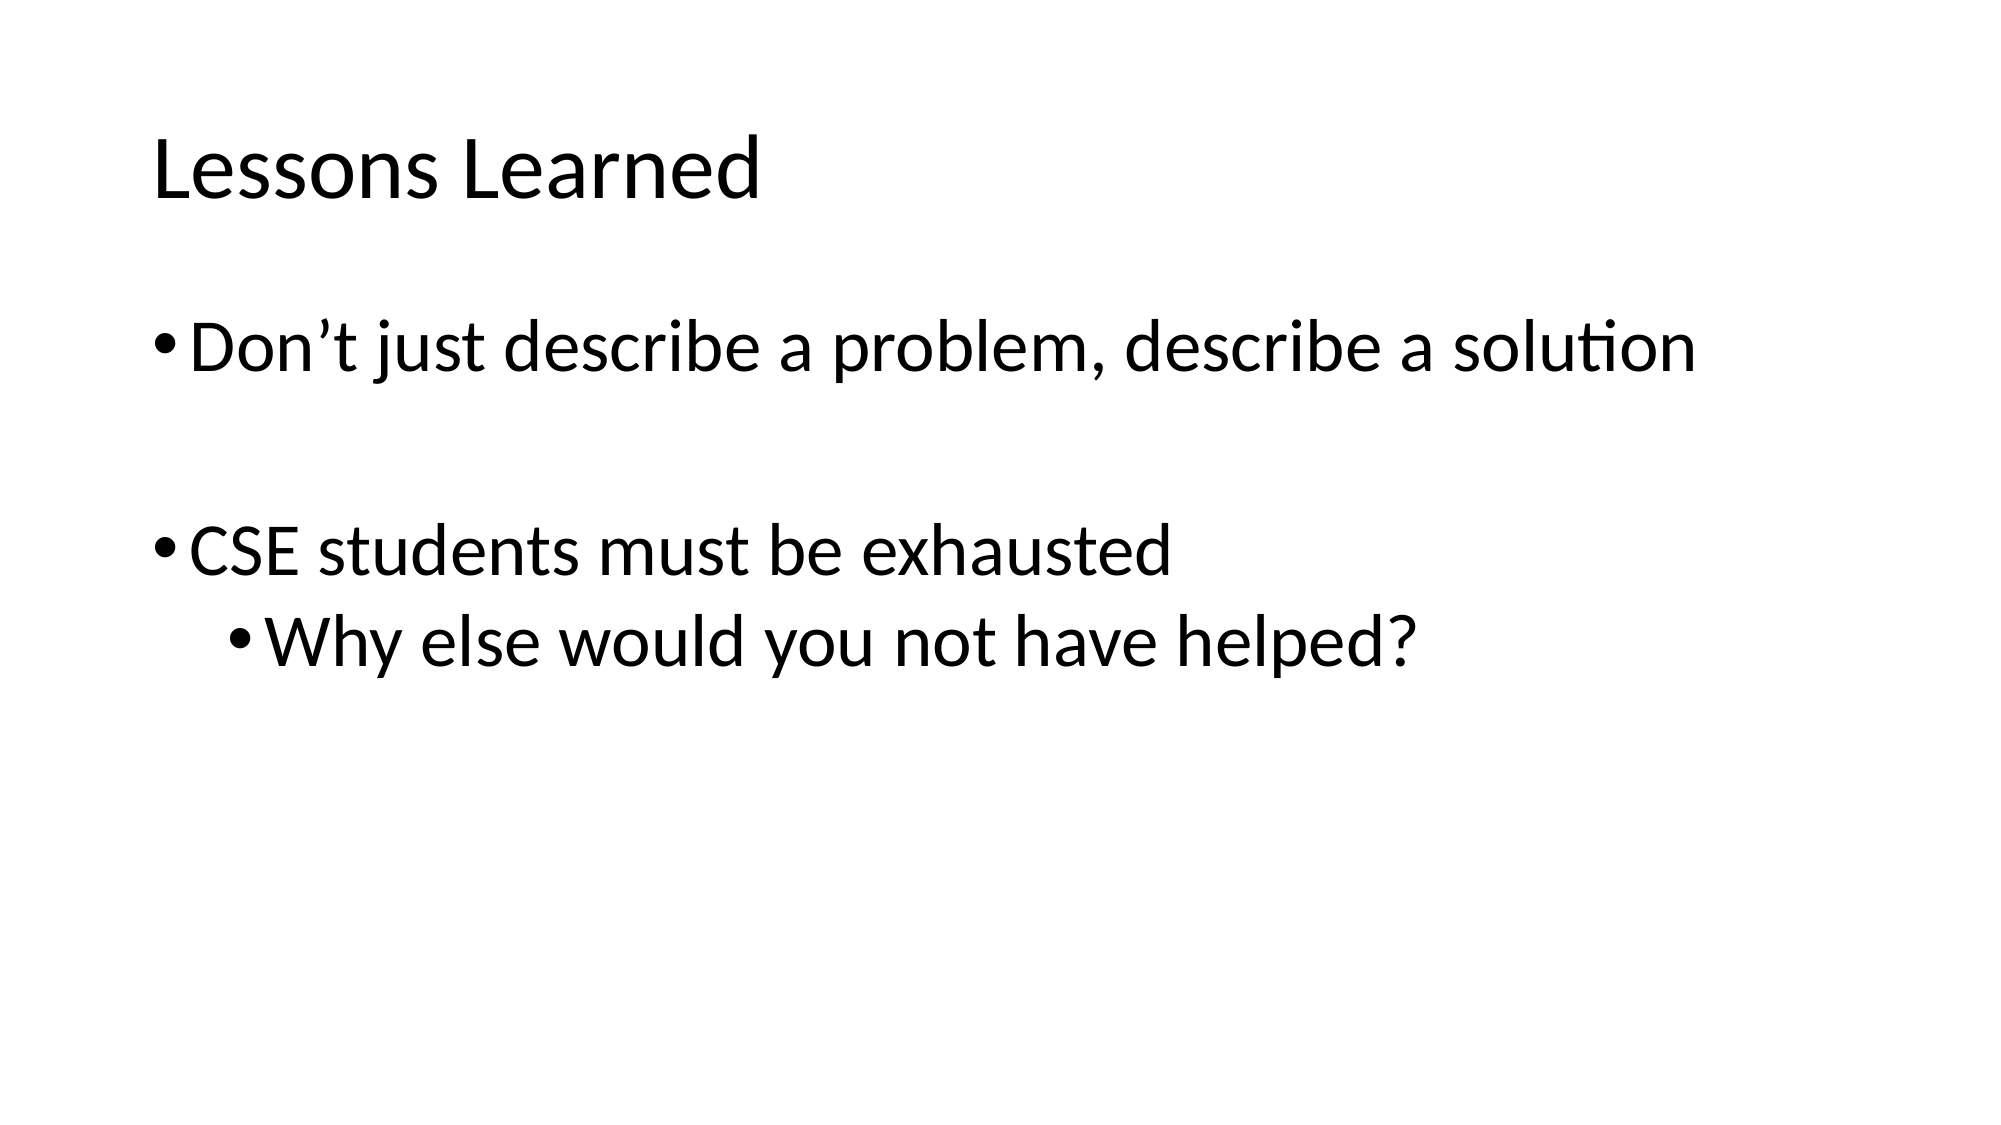

# Lessons Learned
Don’t just describe a problem, describe a solution

CSE students must be exhausted
Why else would you not have helped?